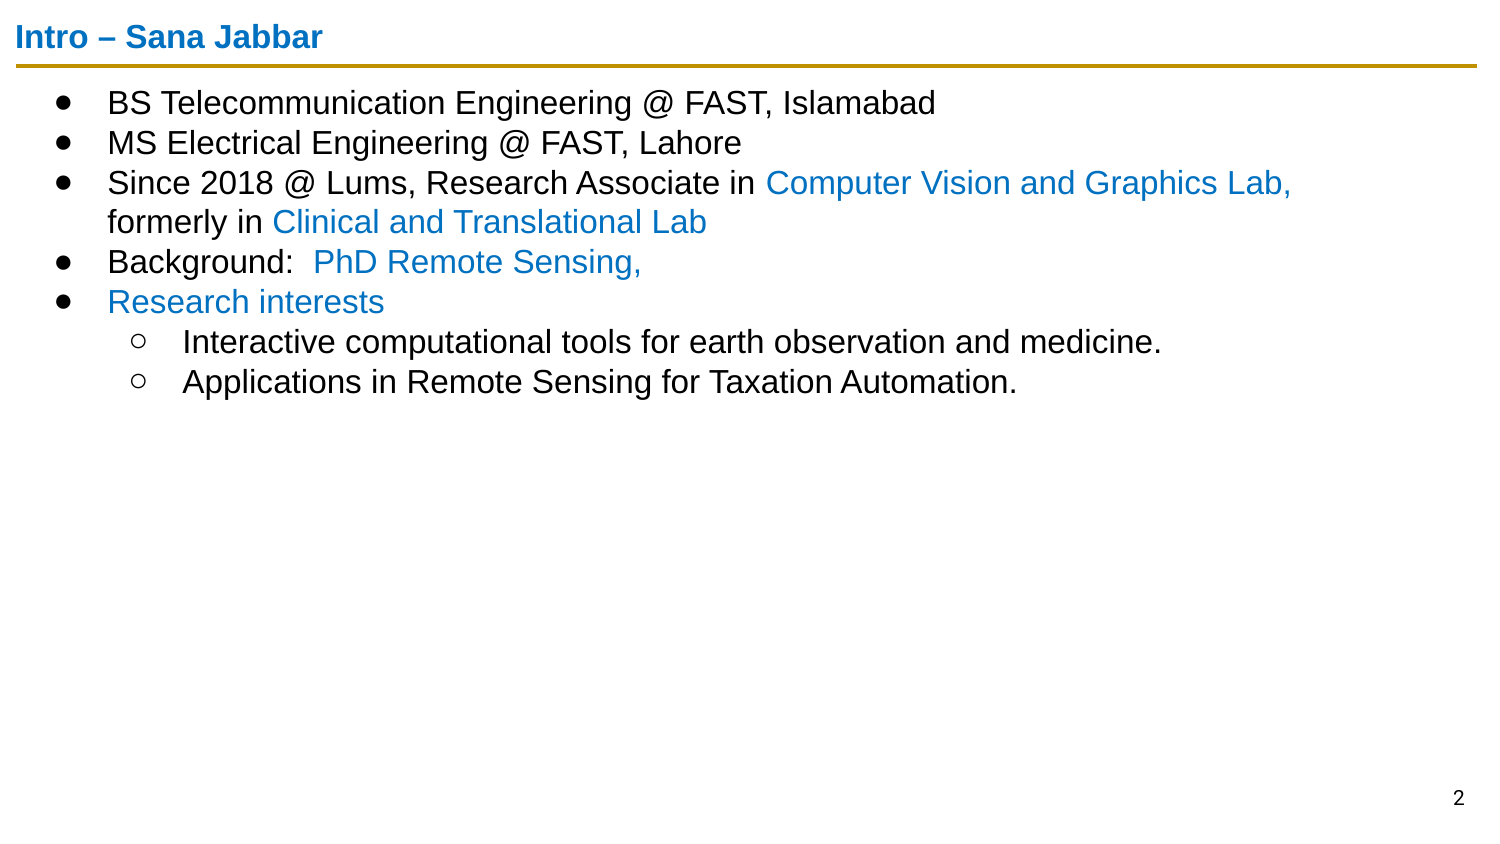

# Intro – Sana Jabbar
BS Telecommunication Engineering @ FAST, Islamabad
MS Electrical Engineering @ FAST, Lahore
Since 2018 @ Lums, Research Associate in Computer Vision and Graphics Lab, formerly in Clinical and Translational Lab
Background:  PhD Remote Sensing,
Research interests
Interactive computational tools for earth observation and medicine.
Applications in Remote Sensing for Taxation Automation.
2